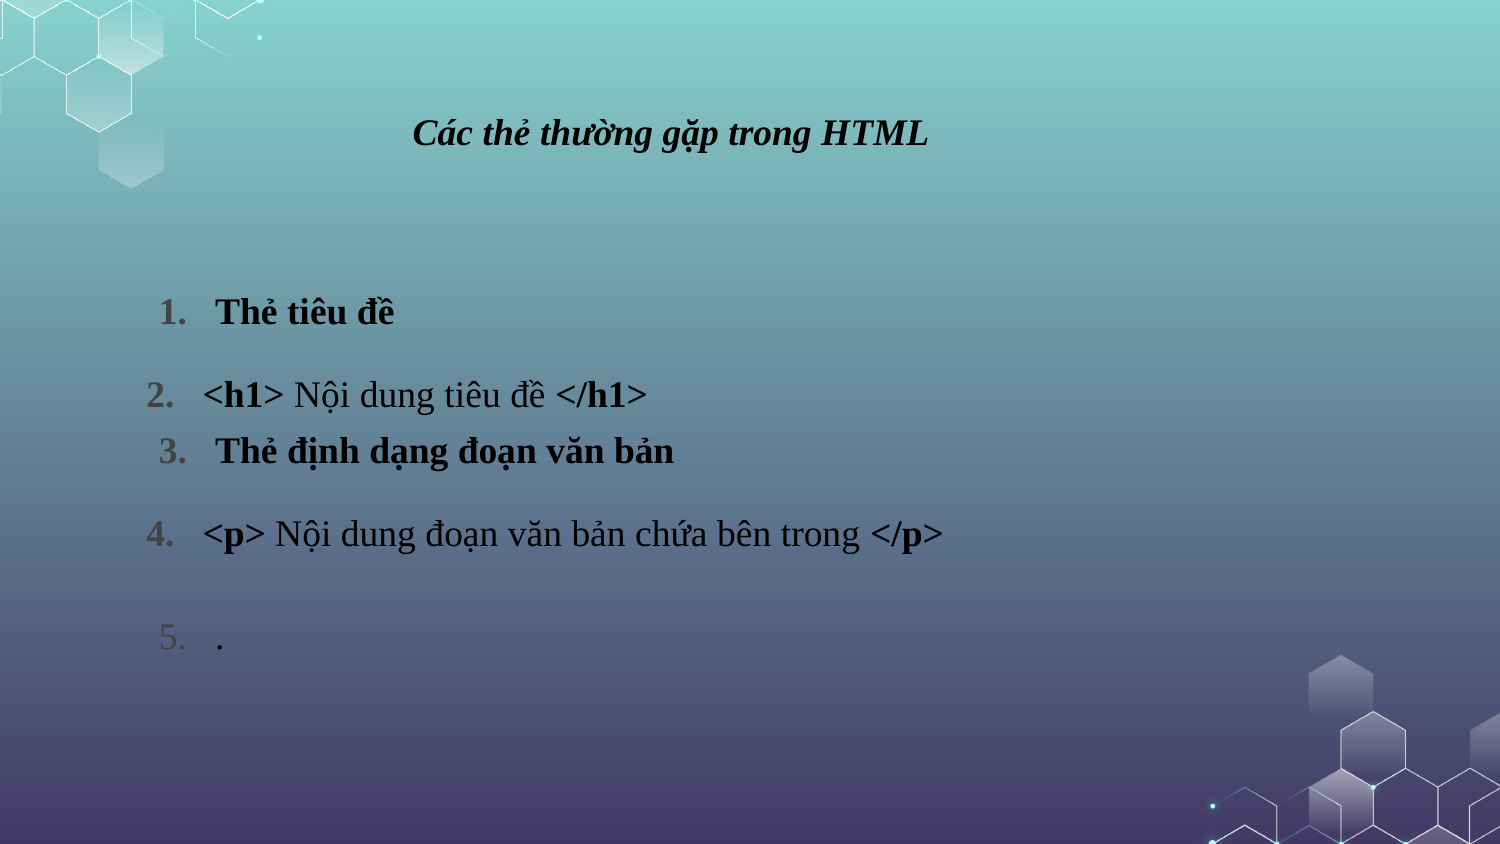

# Các thẻ thường gặp trong HTML
Thẻ tiêu đề
<h1> Nội dung tiêu đề </h1>
Thẻ định dạng đoạn văn bản
<p> Nội dung đoạn văn bản chứa bên trong </p>

.